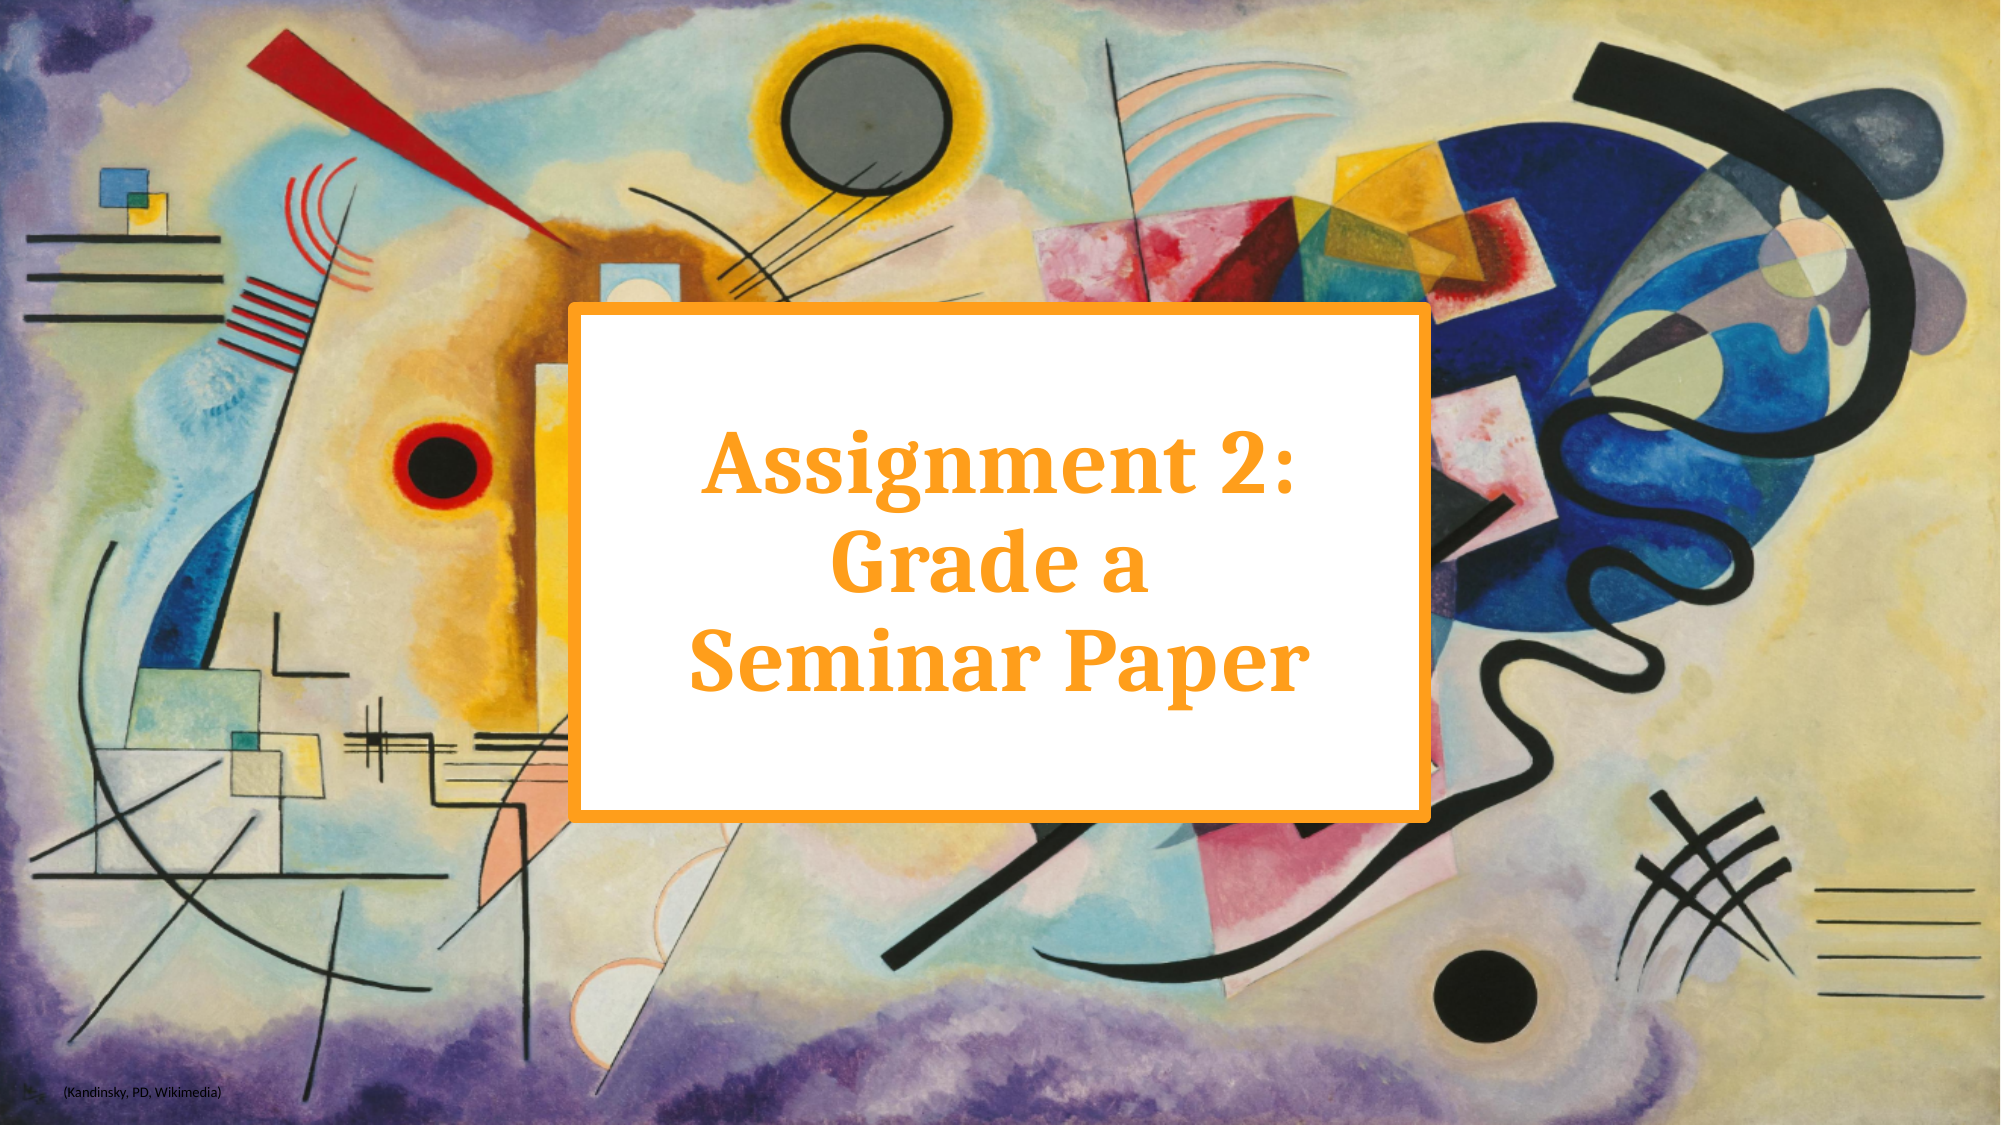

# Assignment 2: Grade a Seminar Paper